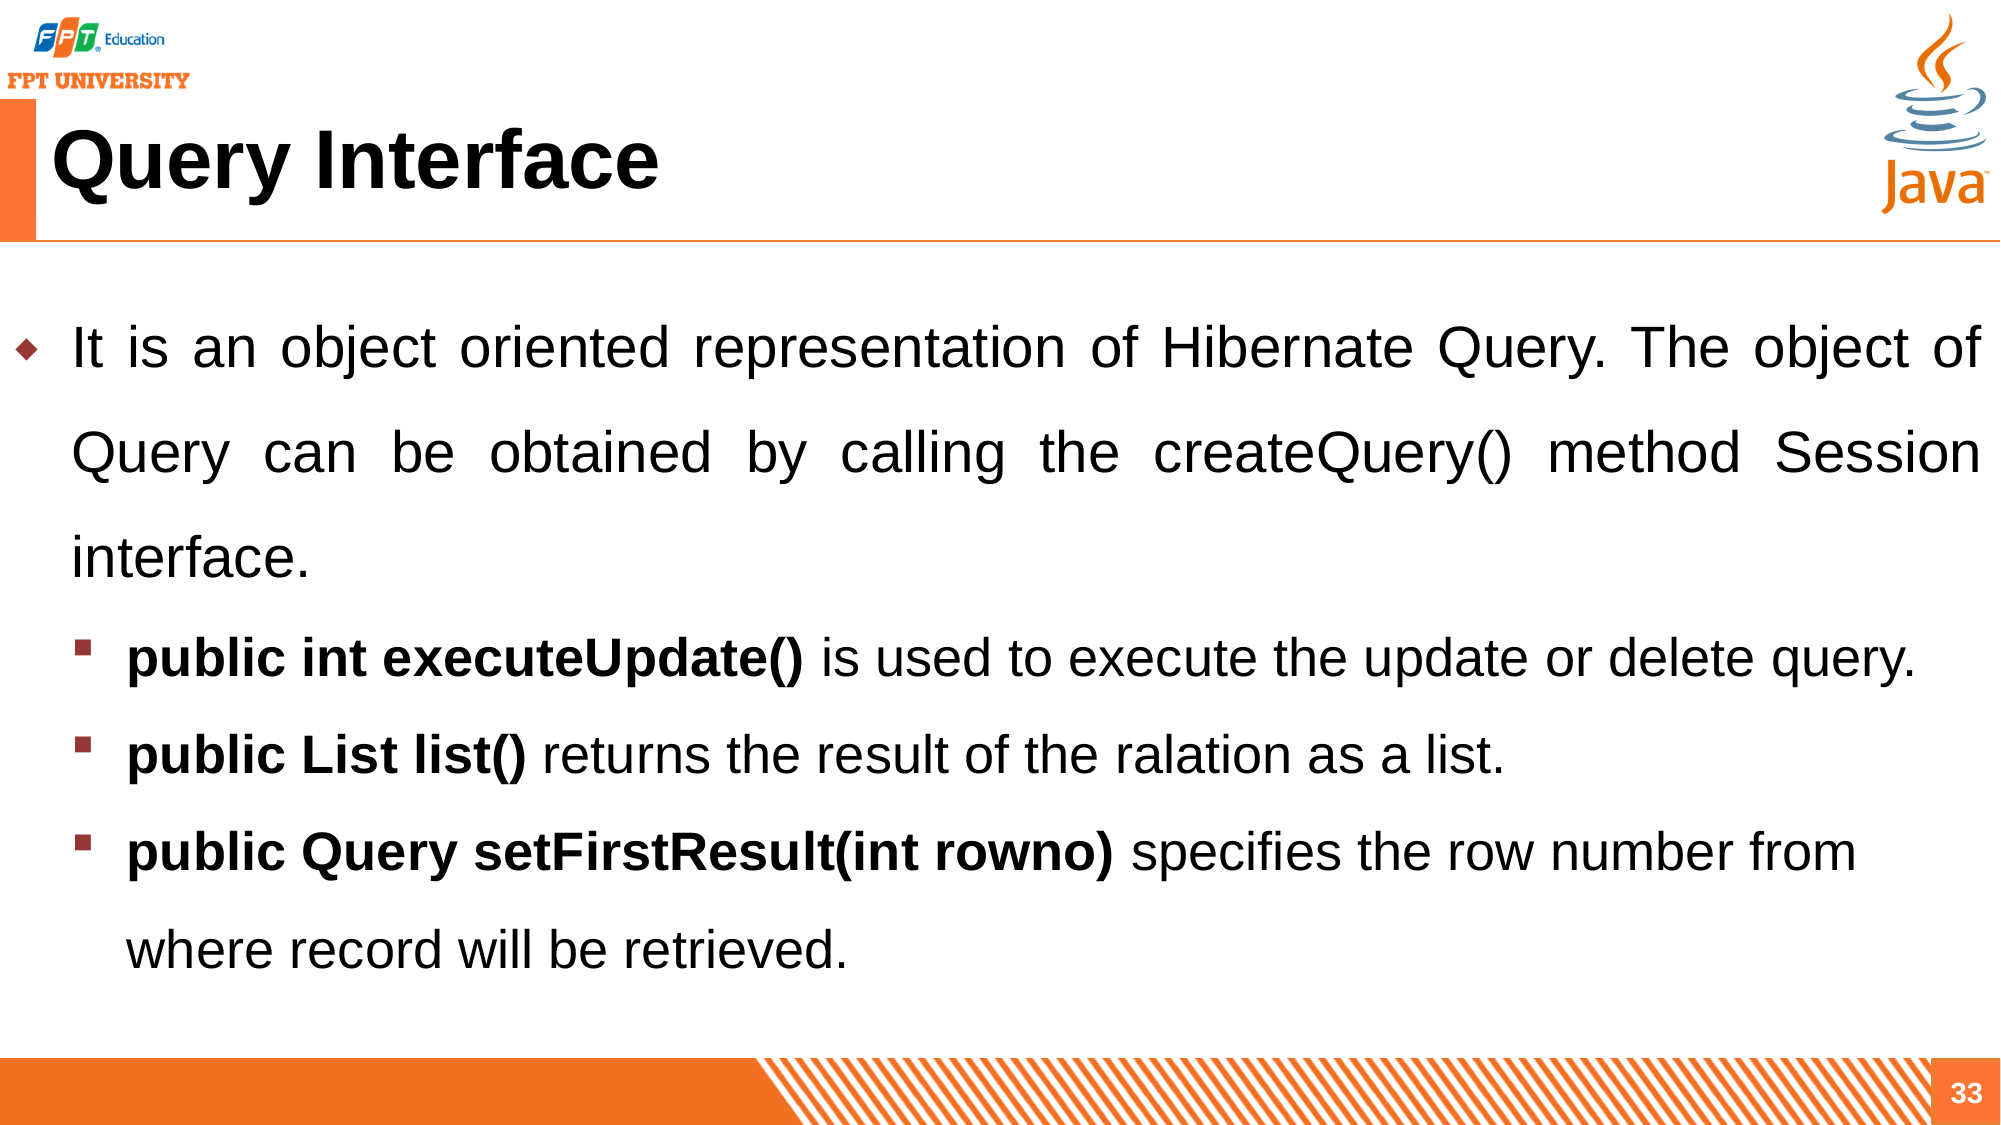

# Query Interface
It is an object oriented representation of Hibernate Query. The object of Query can be obtained by calling the createQuery() method Session interface.
public int executeUpdate() is used to execute the update or delete query.
public List list() returns the result of the ralation as a list.
public Query setFirstResult(int rowno) specifies the row number from where record will be retrieved.
33